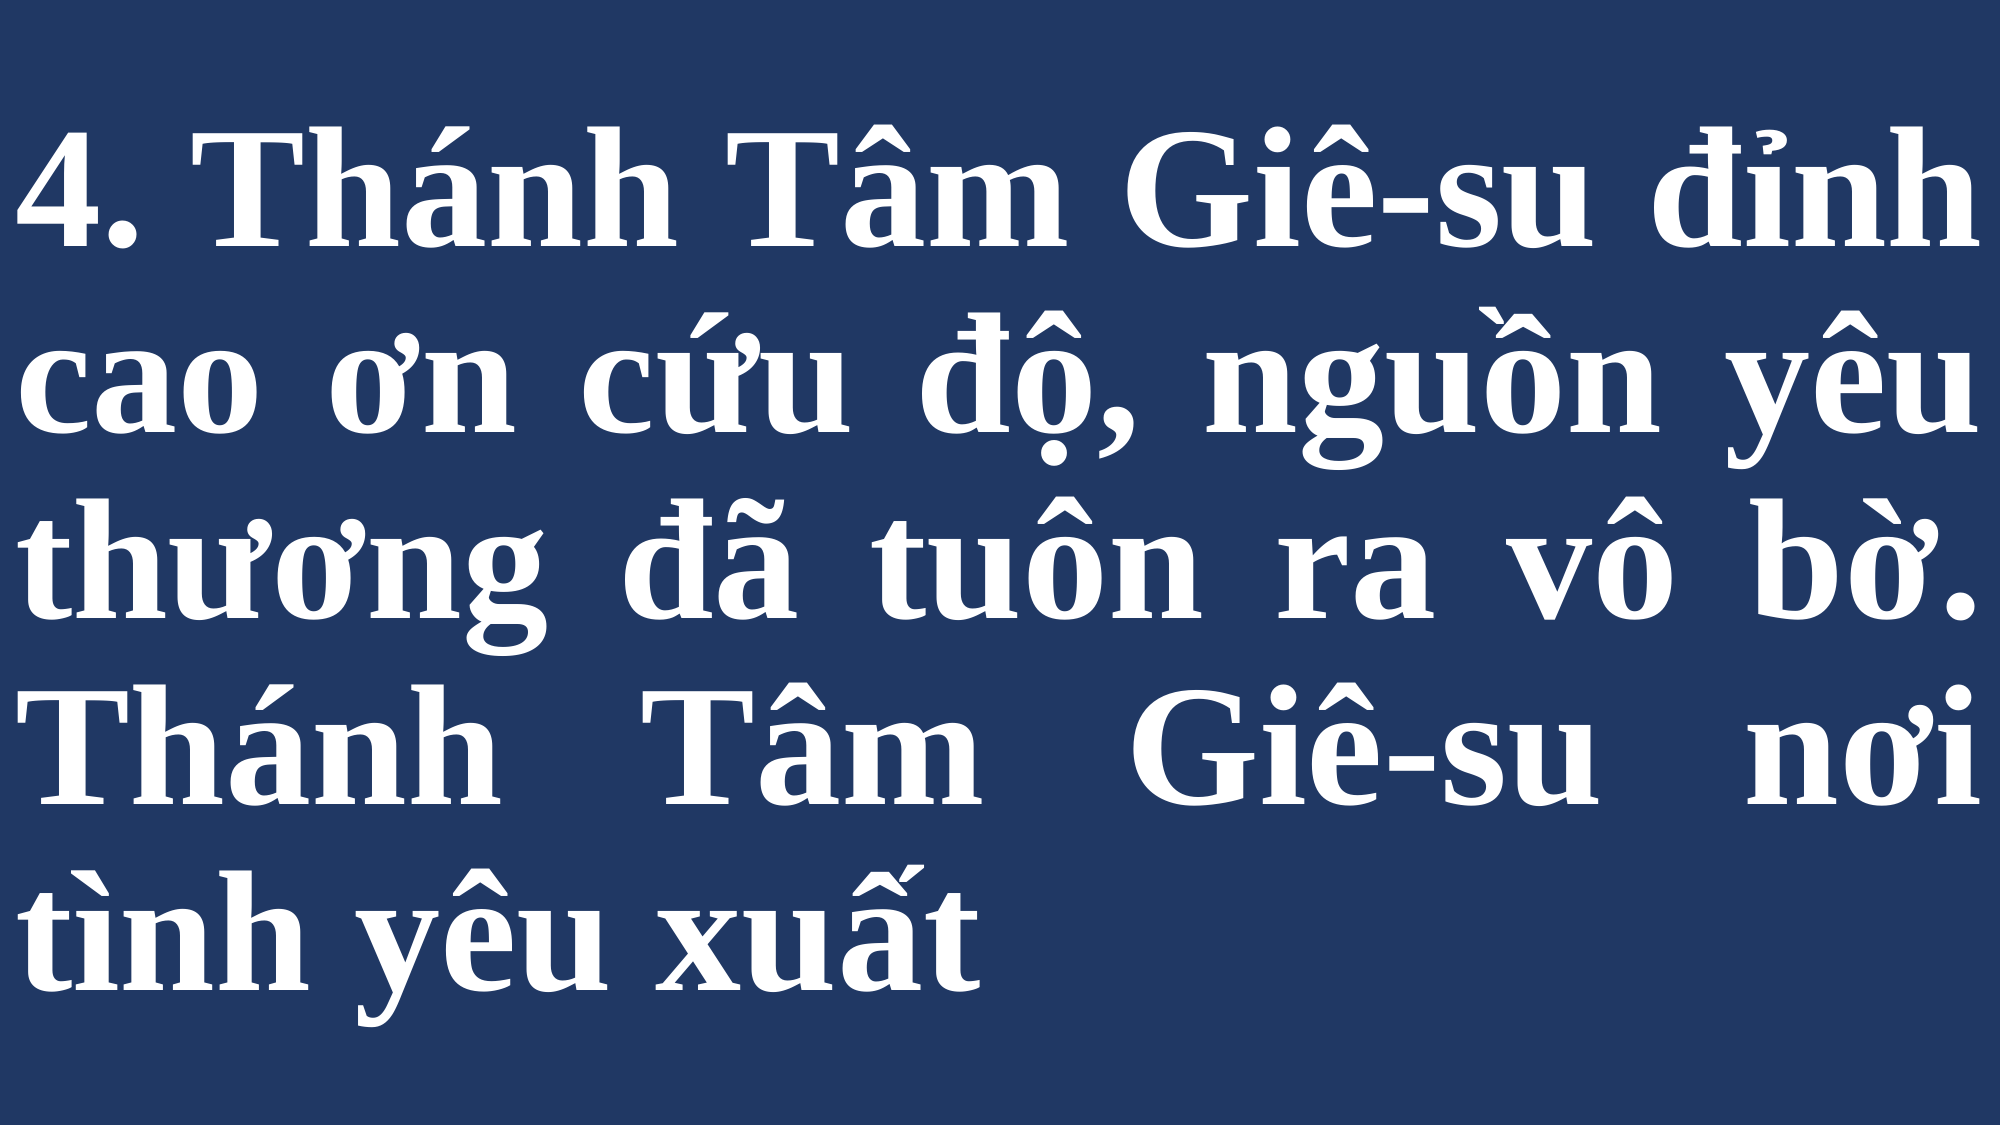

# 4. Thánh Tâm Giê-su đỉnh cao ơn cứu độ, nguồn yêu thương đã tuôn ra vô bờ. Thánh Tâm Giê-su nơi tình yêu xuất